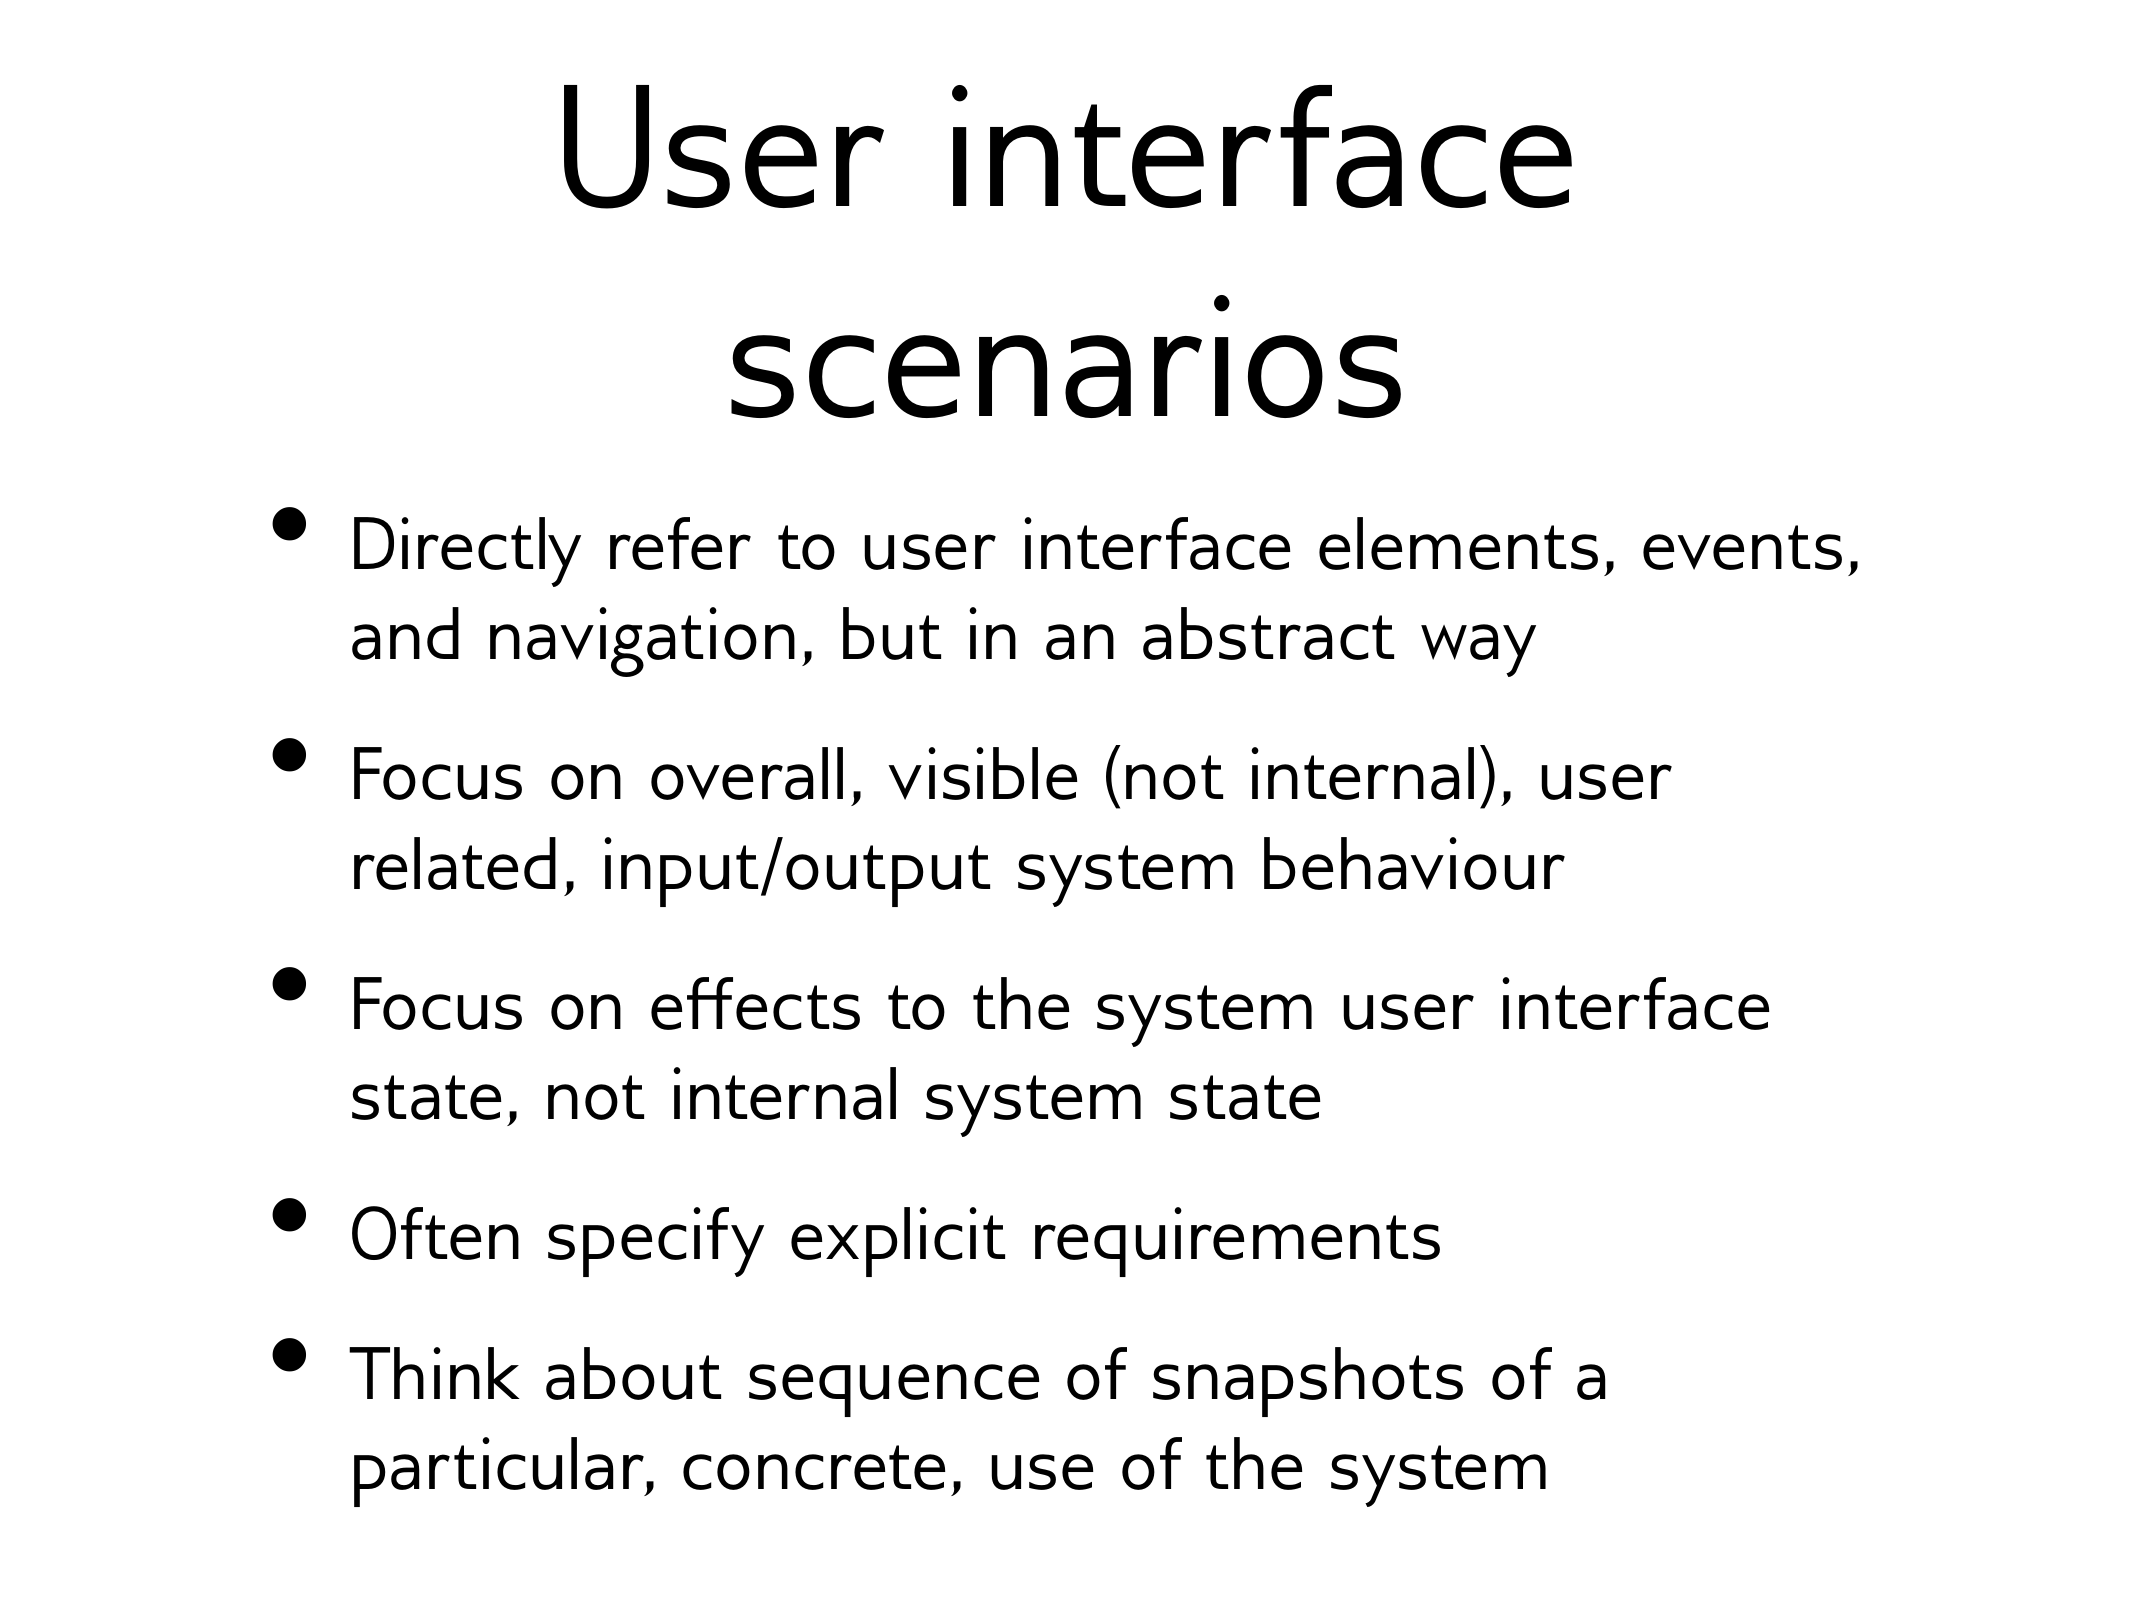

# User interface scenarios
Directly refer to user interface elements, events, and navigation, but in an abstract way
Focus on overall, visible (not internal), user related, input/output system behaviour
Focus on effects to the system user interface state, not internal system state
Often specify explicit requirements
Think about sequence of snapshots of a particular, concrete, use of the system